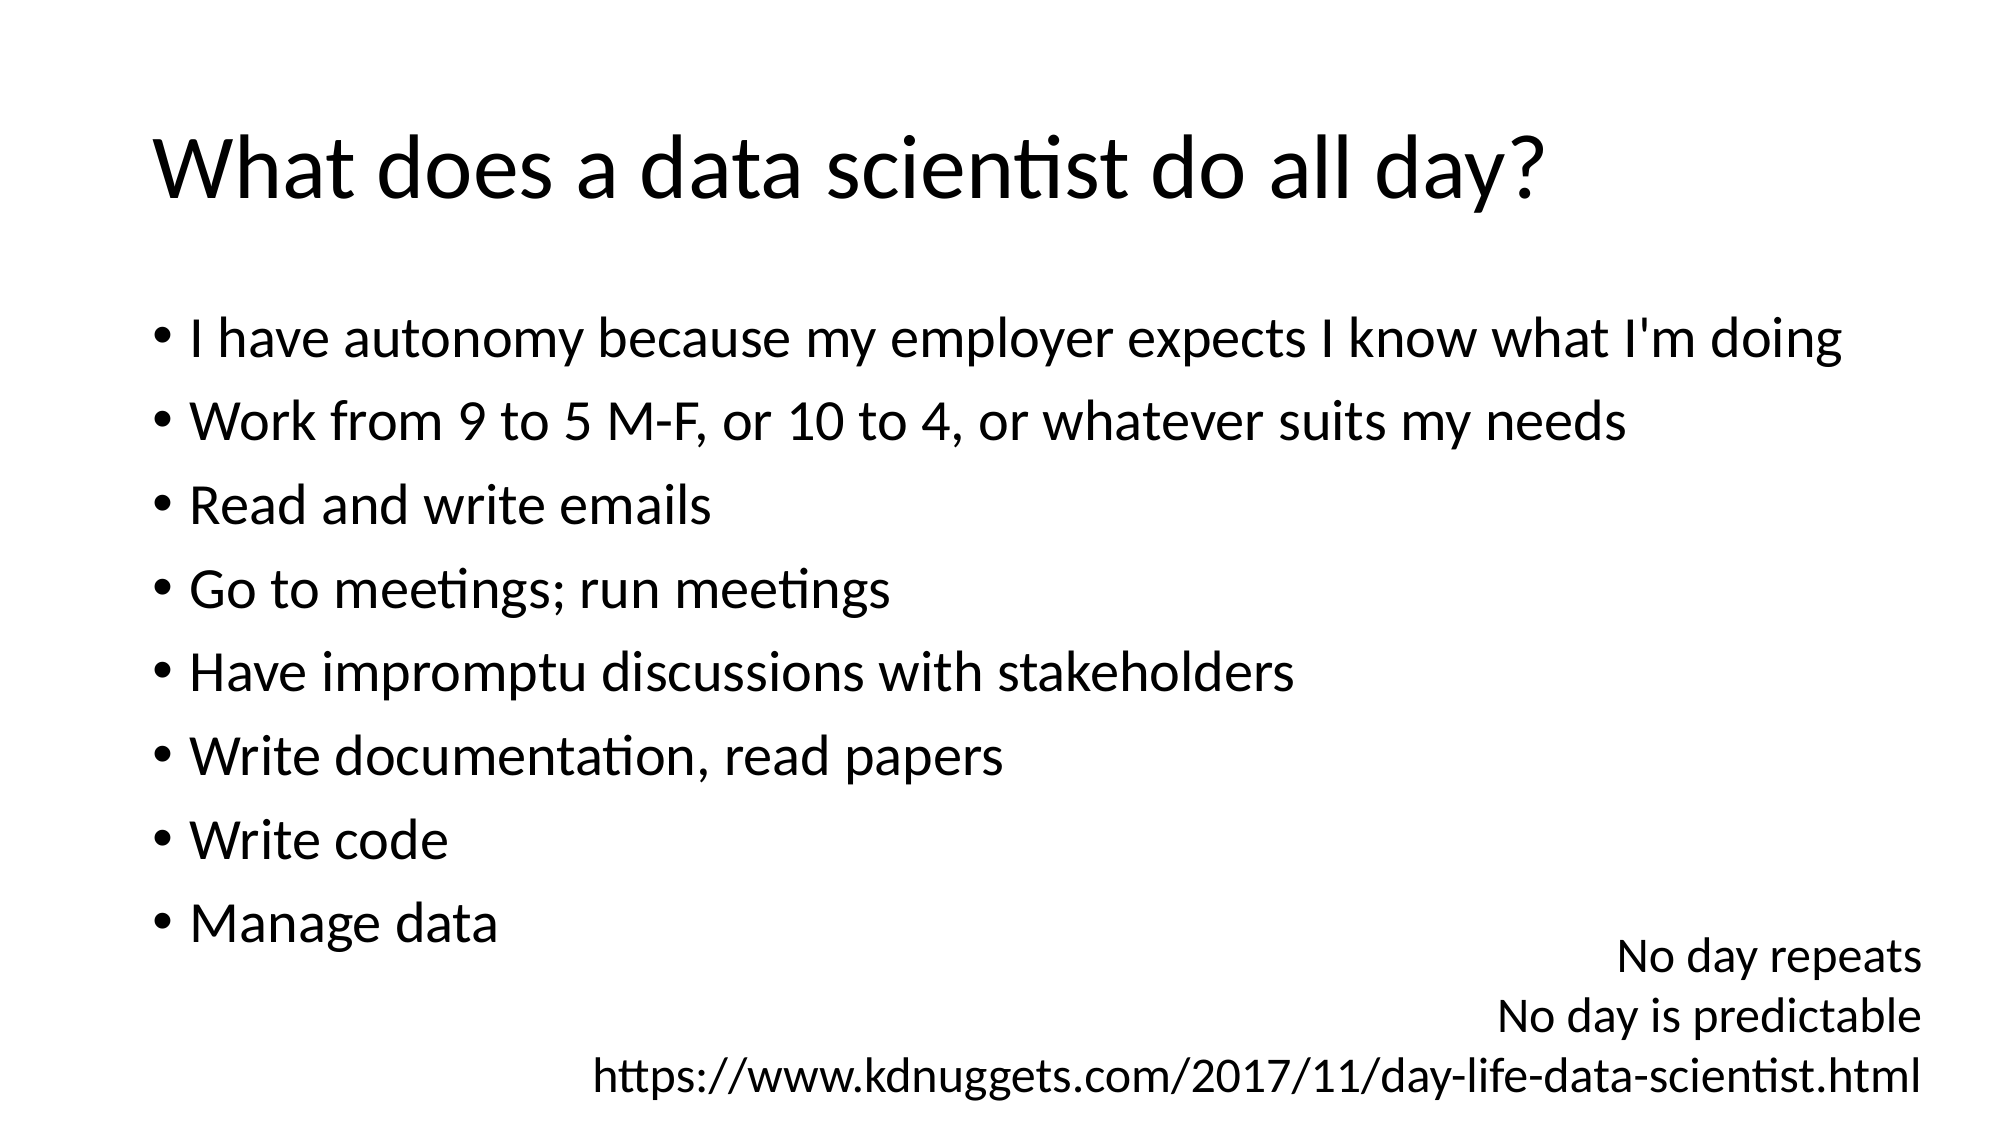

# What does a data scientist do all day?
I have autonomy because my employer expects I know what I'm doing
Work from 9 to 5 M-F, or 10 to 4, or whatever suits my needs
Read and write emails
Go to meetings; run meetings
Have impromptu discussions with stakeholders
Write documentation, read papers
Write code
Manage data

No day repeats
No day is predictable
https://www.kdnuggets.com/2017/11/day-life-data-scientist.html